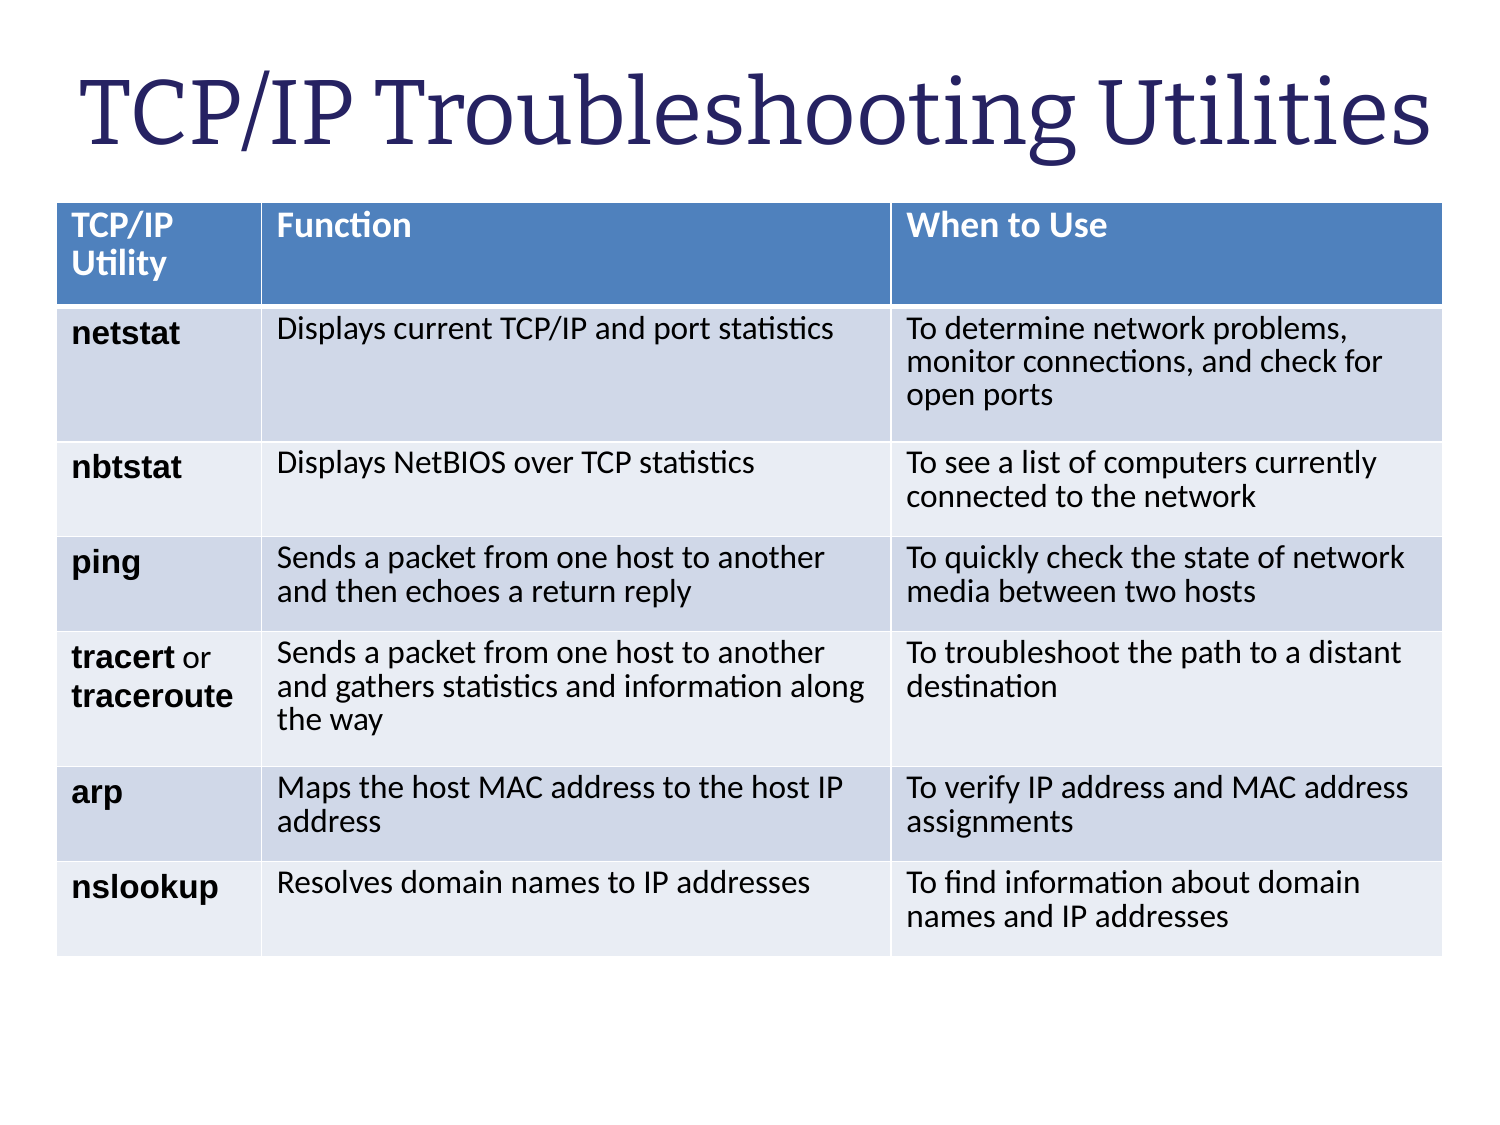

# TCP/IP Troubleshooting Utilities
| TCP/IP Utility | Function | When to Use |
| --- | --- | --- |
| netstat | Displays current TCP/IP and port statistics | To determine network problems, monitor connections, and check for open ports |
| nbtstat | Displays NetBIOS over TCP statistics | To see a list of computers currently connected to the network |
| ping | Sends a packet from one host to another and then echoes a return reply | To quickly check the state of network media between two hosts |
| tracert or traceroute | Sends a packet from one host to another and gathers statistics and information along the way | To troubleshoot the path to a distant destination |
| arp | Maps the host MAC address to the host IP address | To verify IP address and MAC address assignments |
| nslookup | Resolves domain names to IP addresses | To find information about domain names and IP addresses |